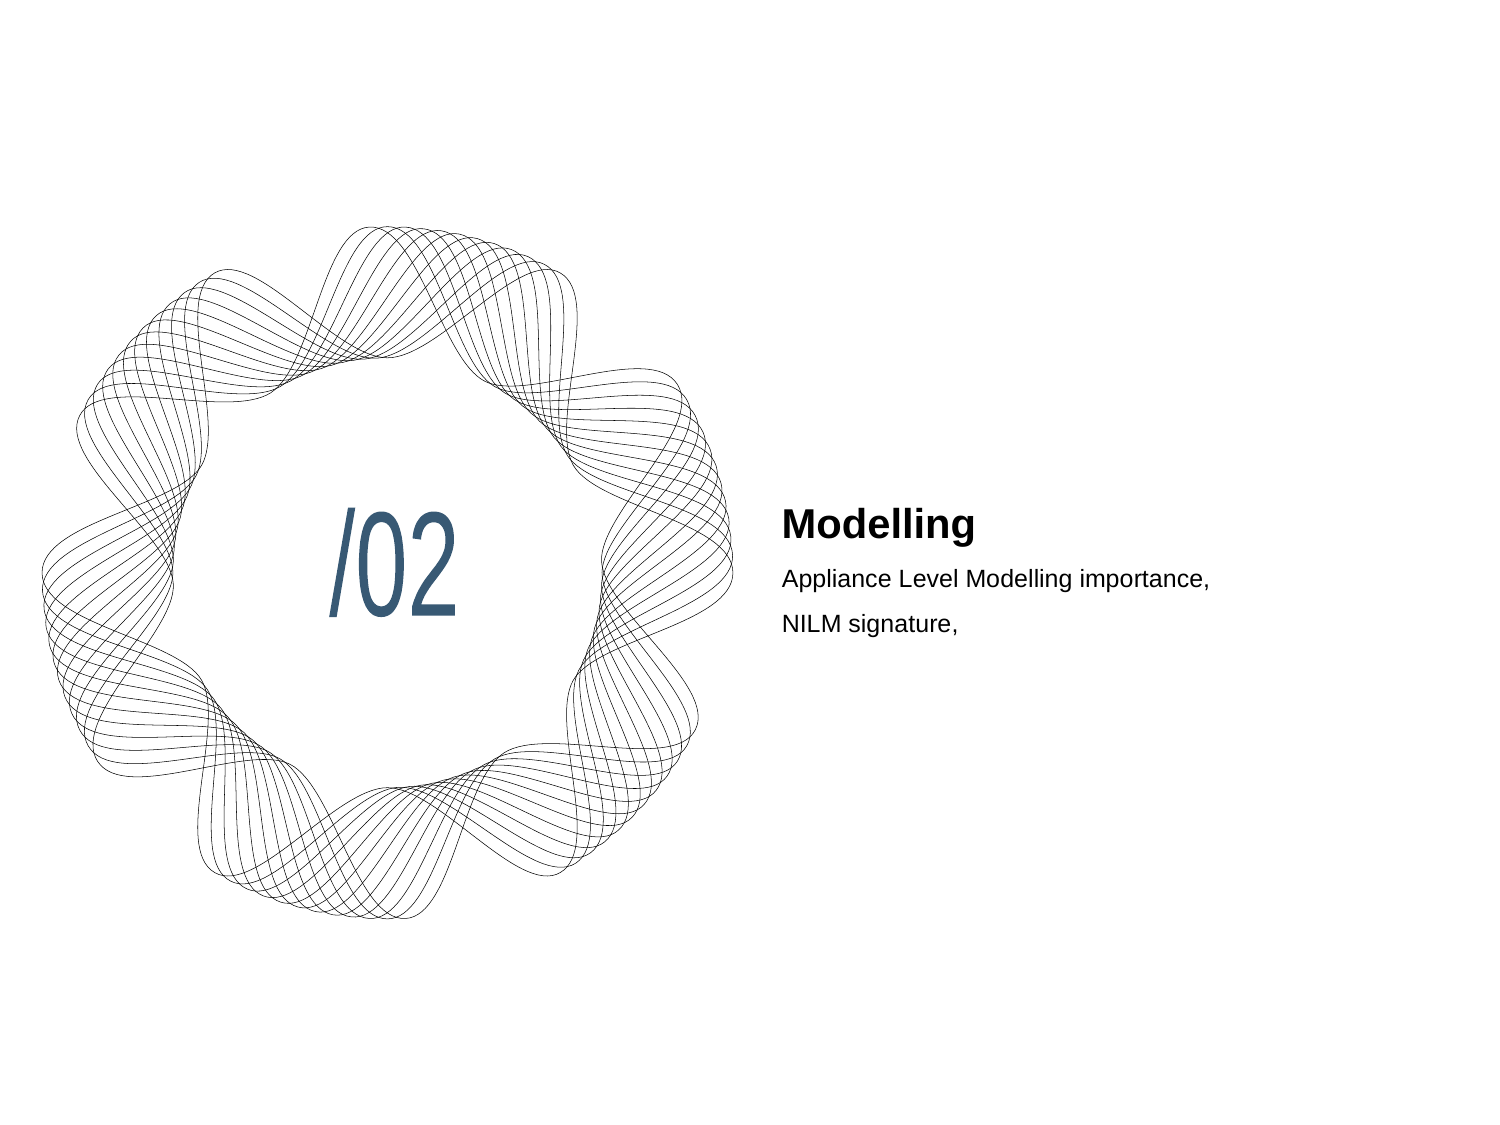

# Modelling
/02
Appliance Level Modelling importance,
NILM signature,